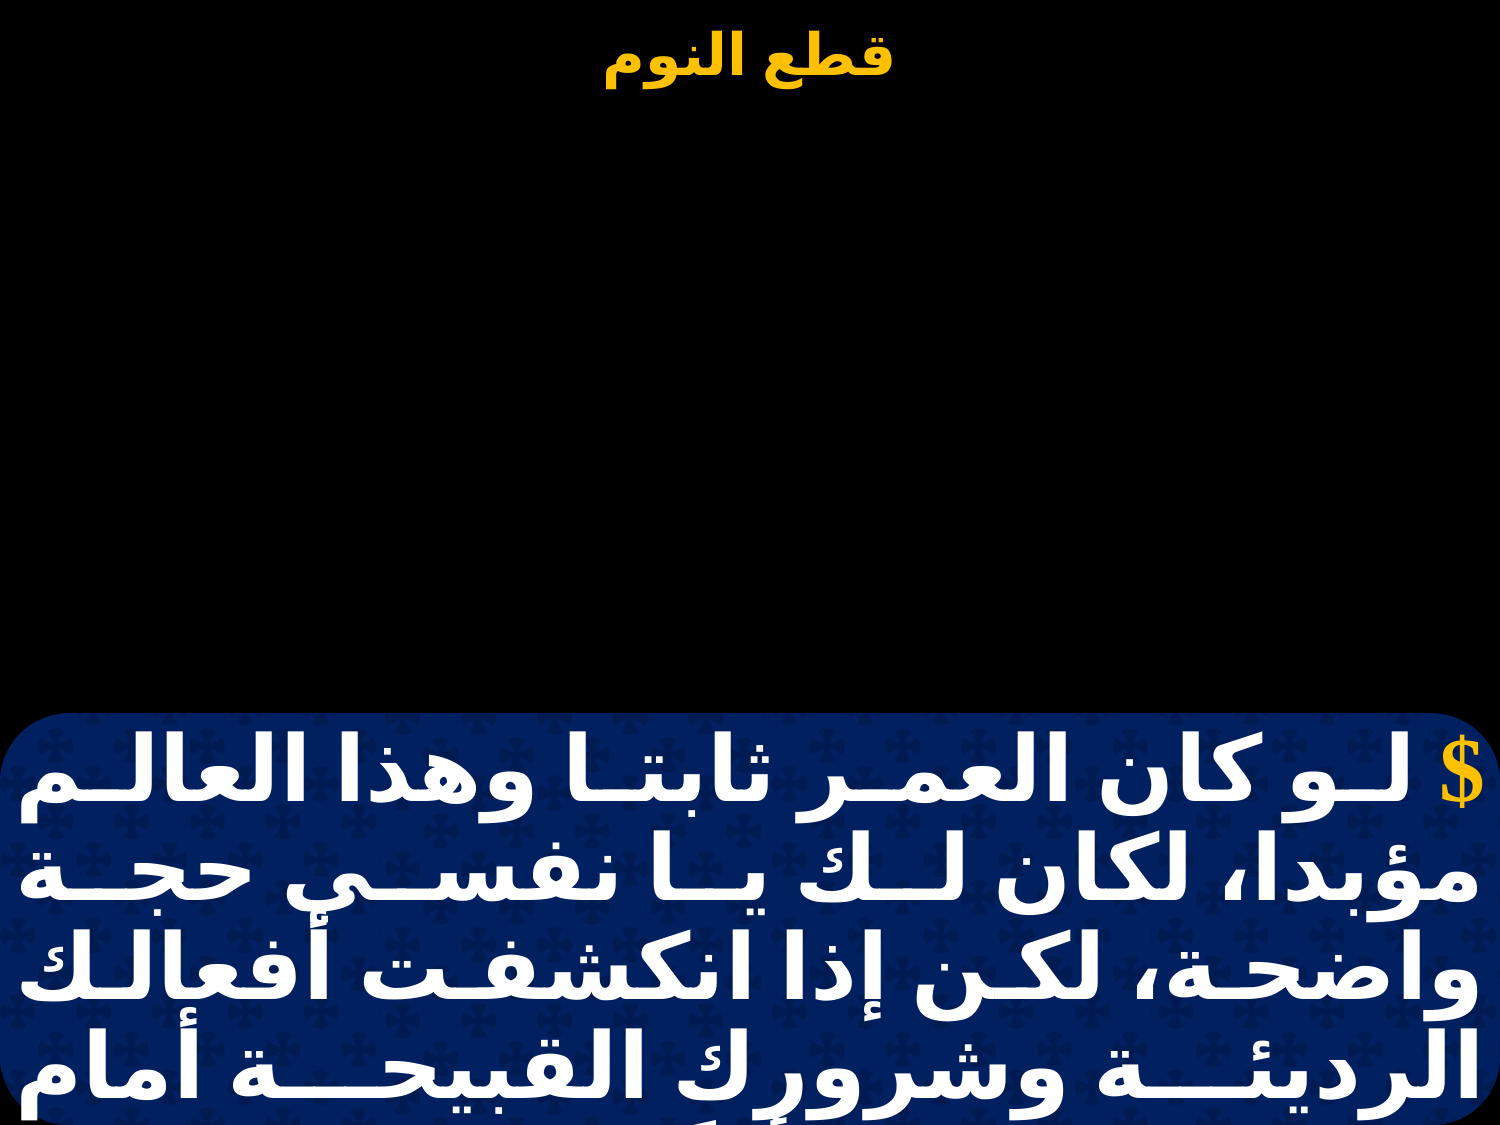

#
$ لو كان العمر ثابتا وهذا العالم مؤبدا، لكان لك يا نفسي حجة واضحة، لكن إذا انكشفت أفعالك الرديئة وشرورك القبيحة أمام الديان العادل، فأيَّ جواب تجيبين وأنت على سرير الخطايا منطرحة،